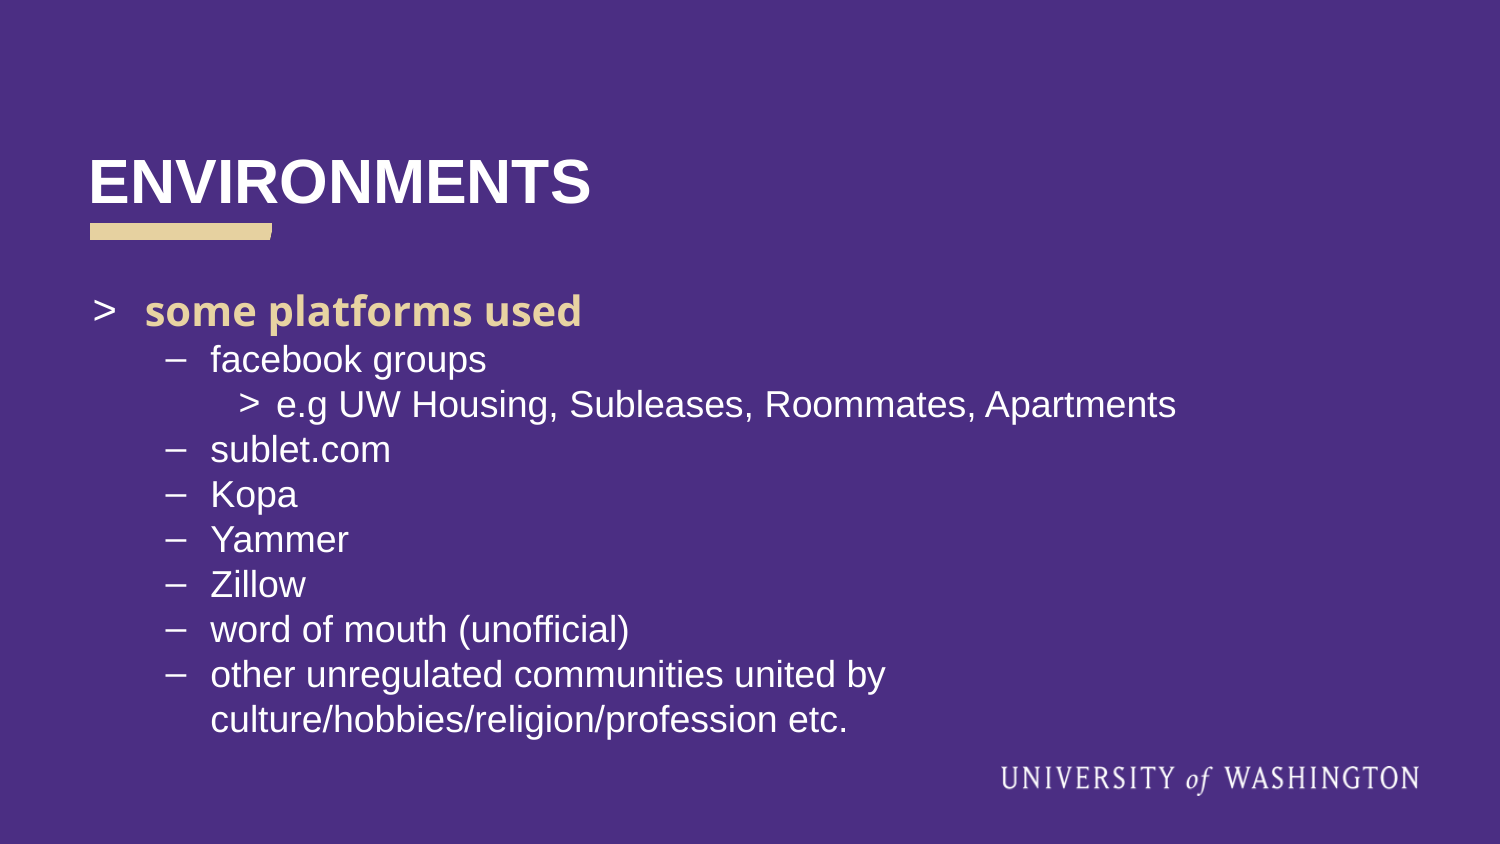

# ENVIRONMENTS
some platforms used
facebook groups
e.g UW Housing, Subleases, Roommates, Apartments
sublet.com
Kopa
Yammer
Zillow
word of mouth (unofficial)
other unregulated communities united by culture/hobbies/religion/profession etc.